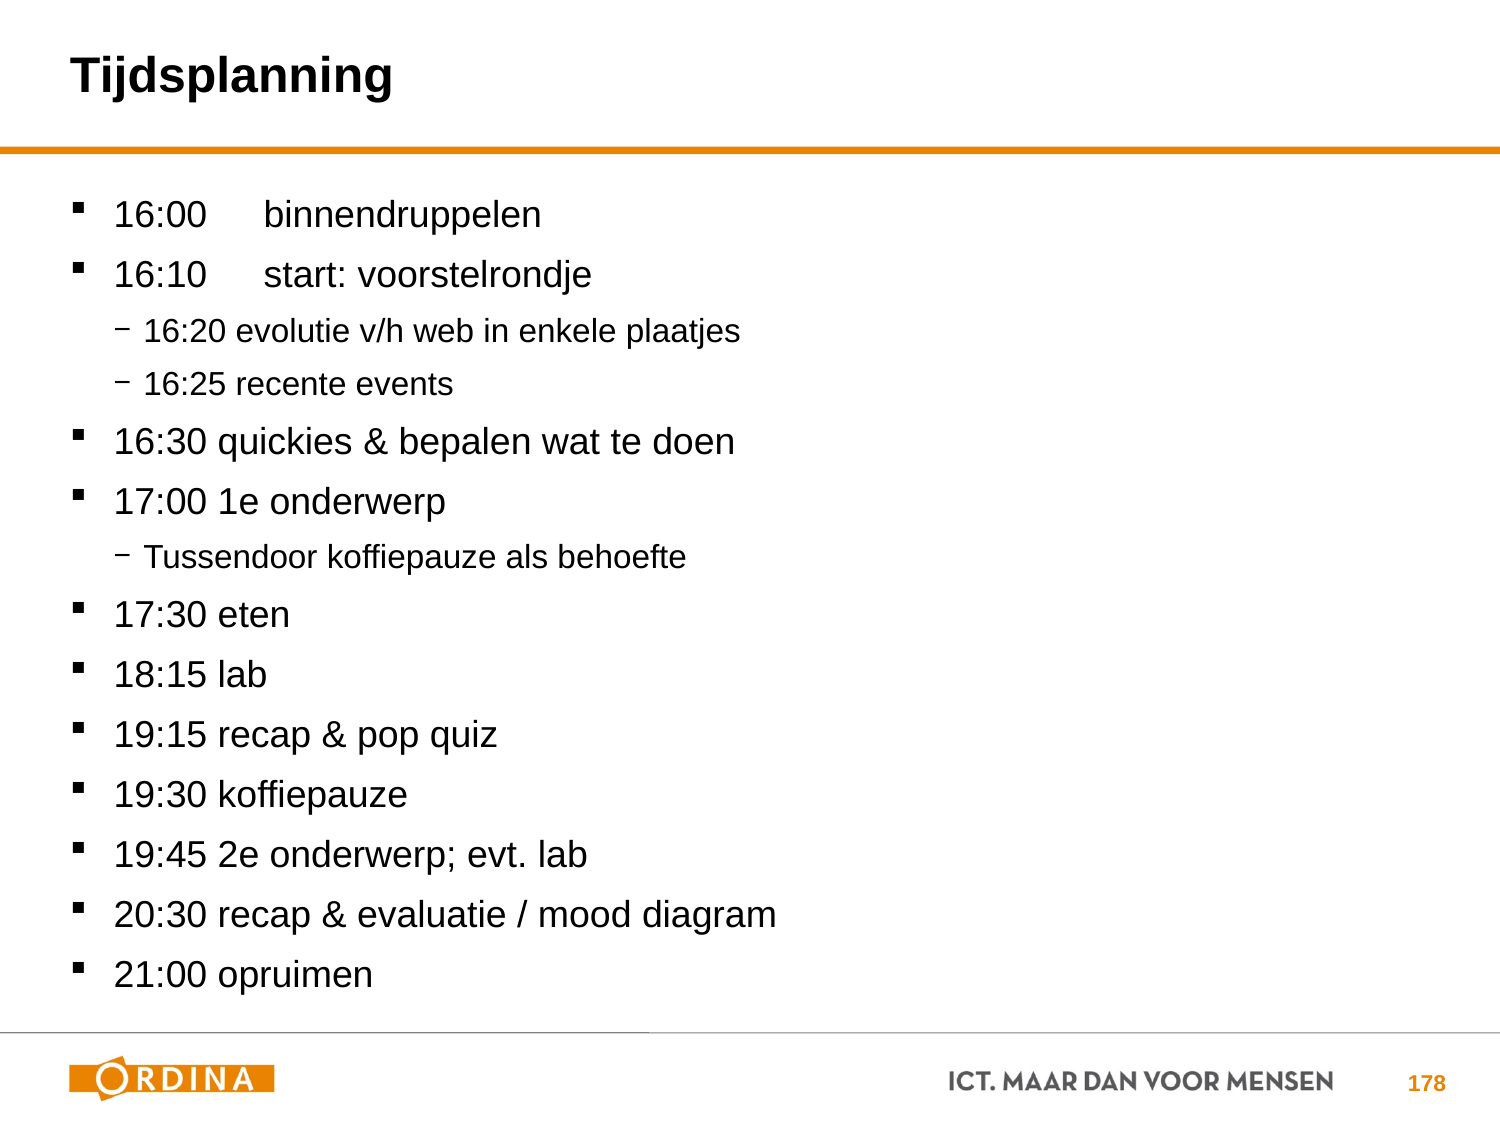

# Tijdsplanning
16:00	binnendruppelen
16:10	start: voorstelrondje
16:20 evolutie v/h web in enkele plaatjes
16:25 recente events
16:30 quickies & bepalen wat te doen
17:00 1e onderwerp
Tussendoor koffiepauze als behoefte
17:30 eten
18:15 lab
19:15 recap & pop quiz
19:30 koffiepauze
19:45 2e onderwerp; evt. lab
20:30 recap & evaluatie / mood diagram
21:00 opruimen

178